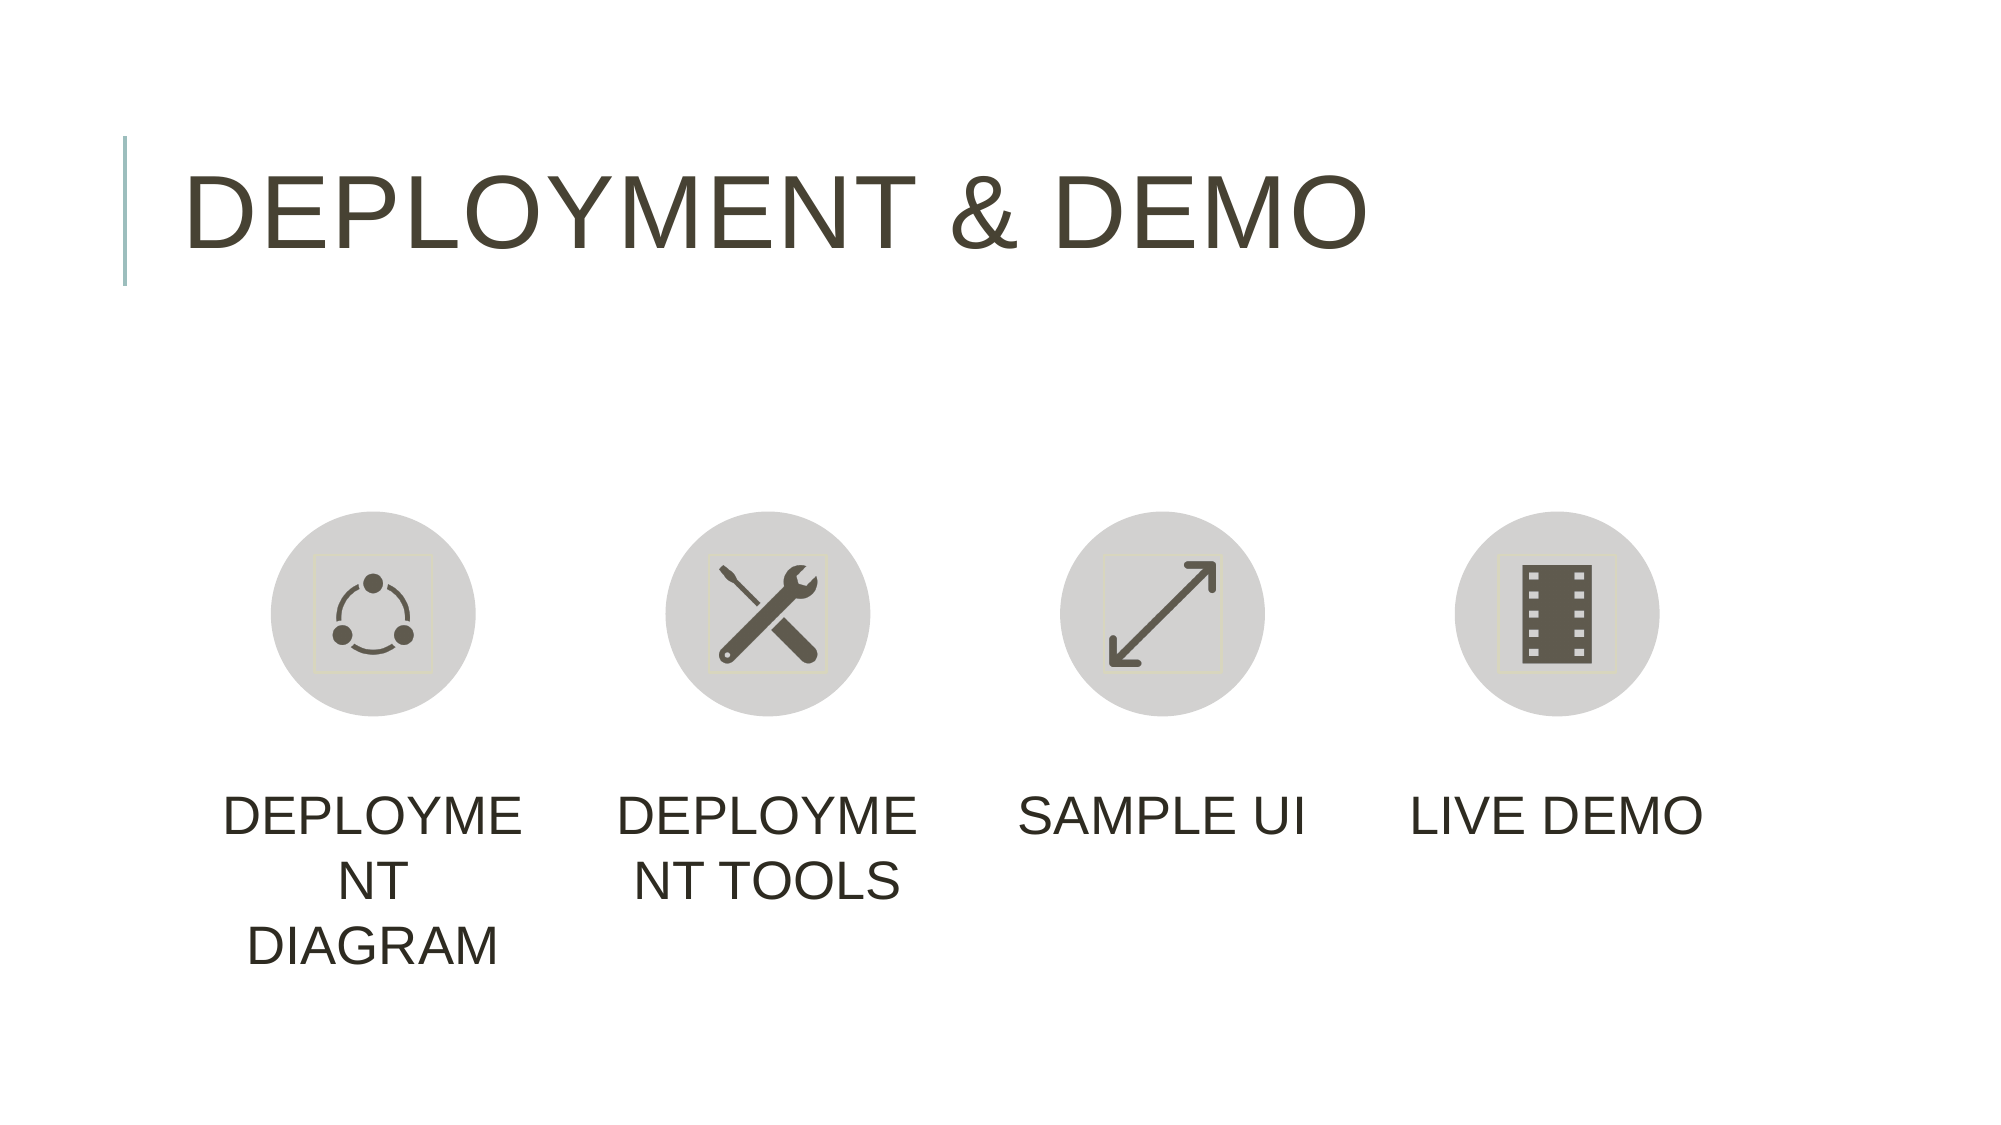

# Deployment & Demo
deployment diagram
deployment tools
Sample UI
live demo